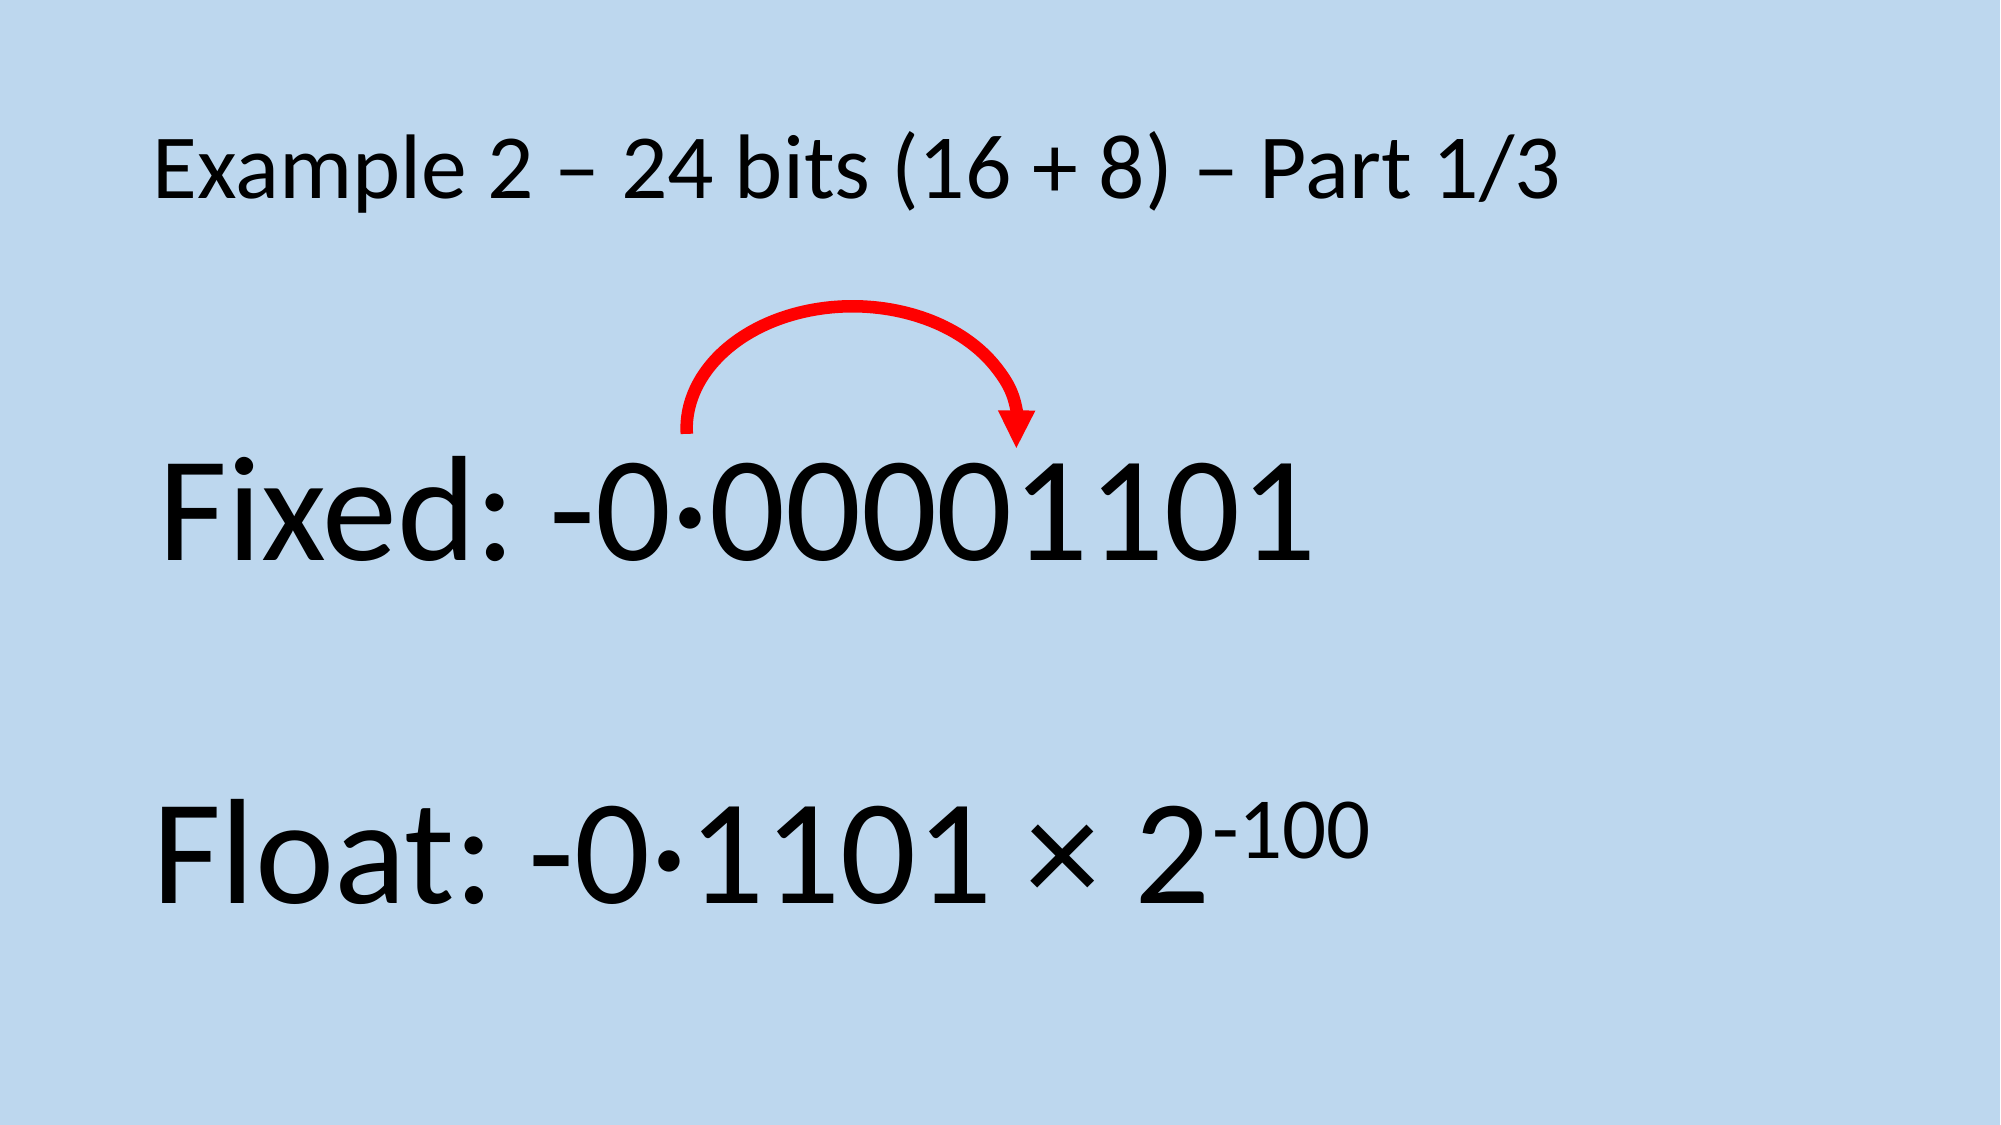

# Example 2 – 24 bits (16 + 8) – Part 1/3

Fixed: -0·00001101
Float: -0·1101 × 2-100